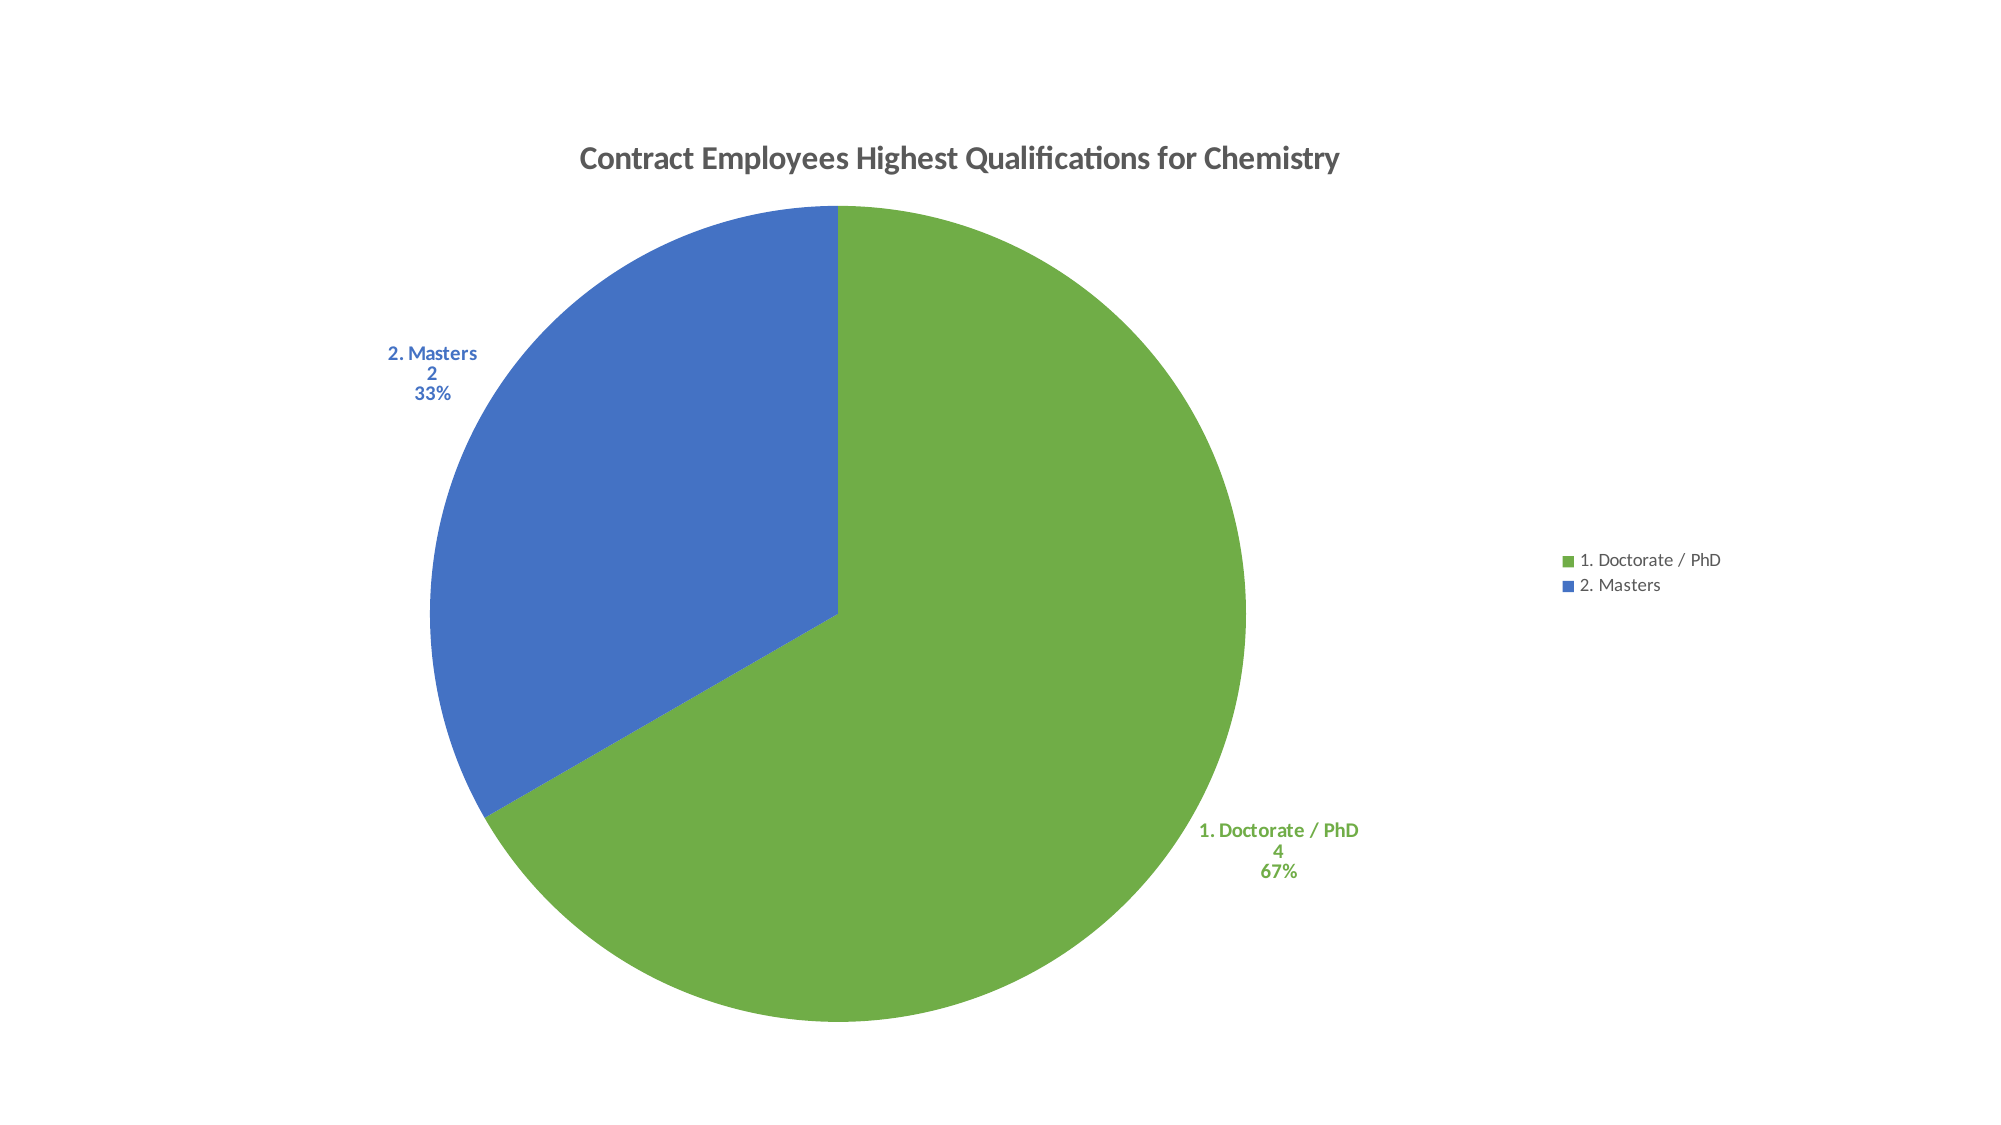

### Chart: Contract Employees Highest Qualifications for Chemistry

| Category | Total |
|---|---|
| 1. Doctorate / PhD | 4.0 |
| 2. Masters | 2.0 |